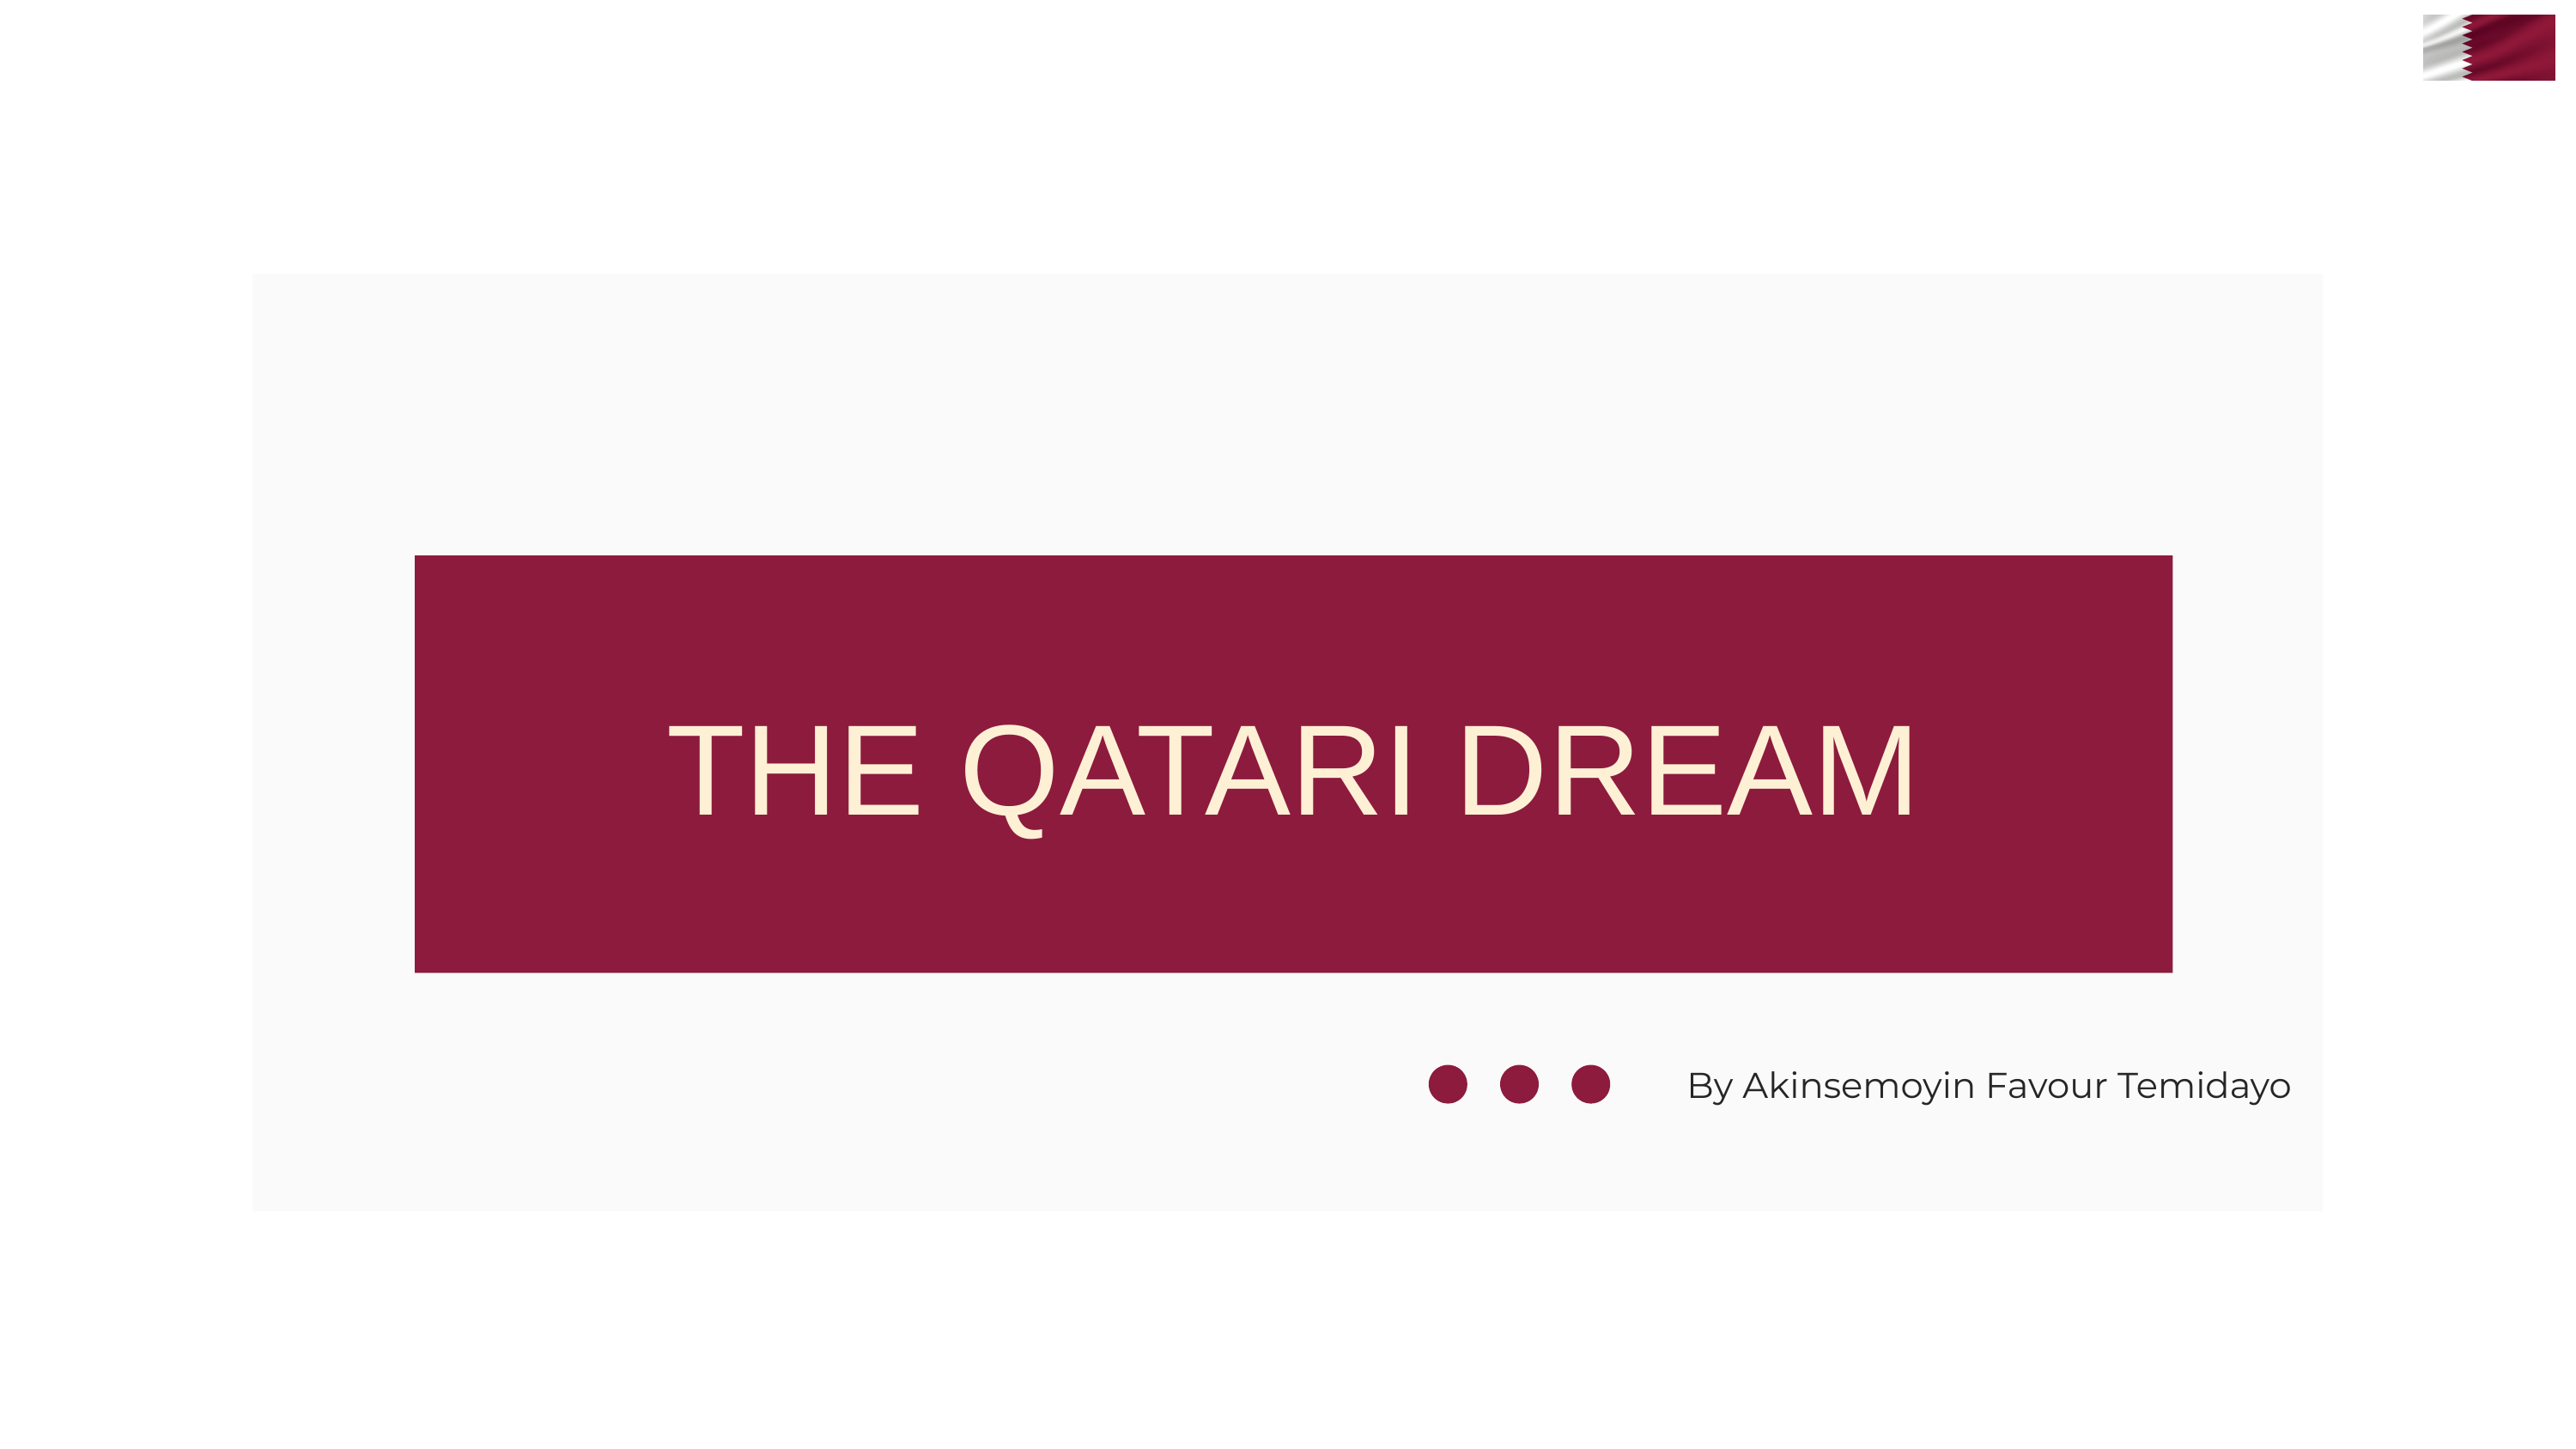

THE QATARI DREAM
By Akinsemoyin Favour Temidayo